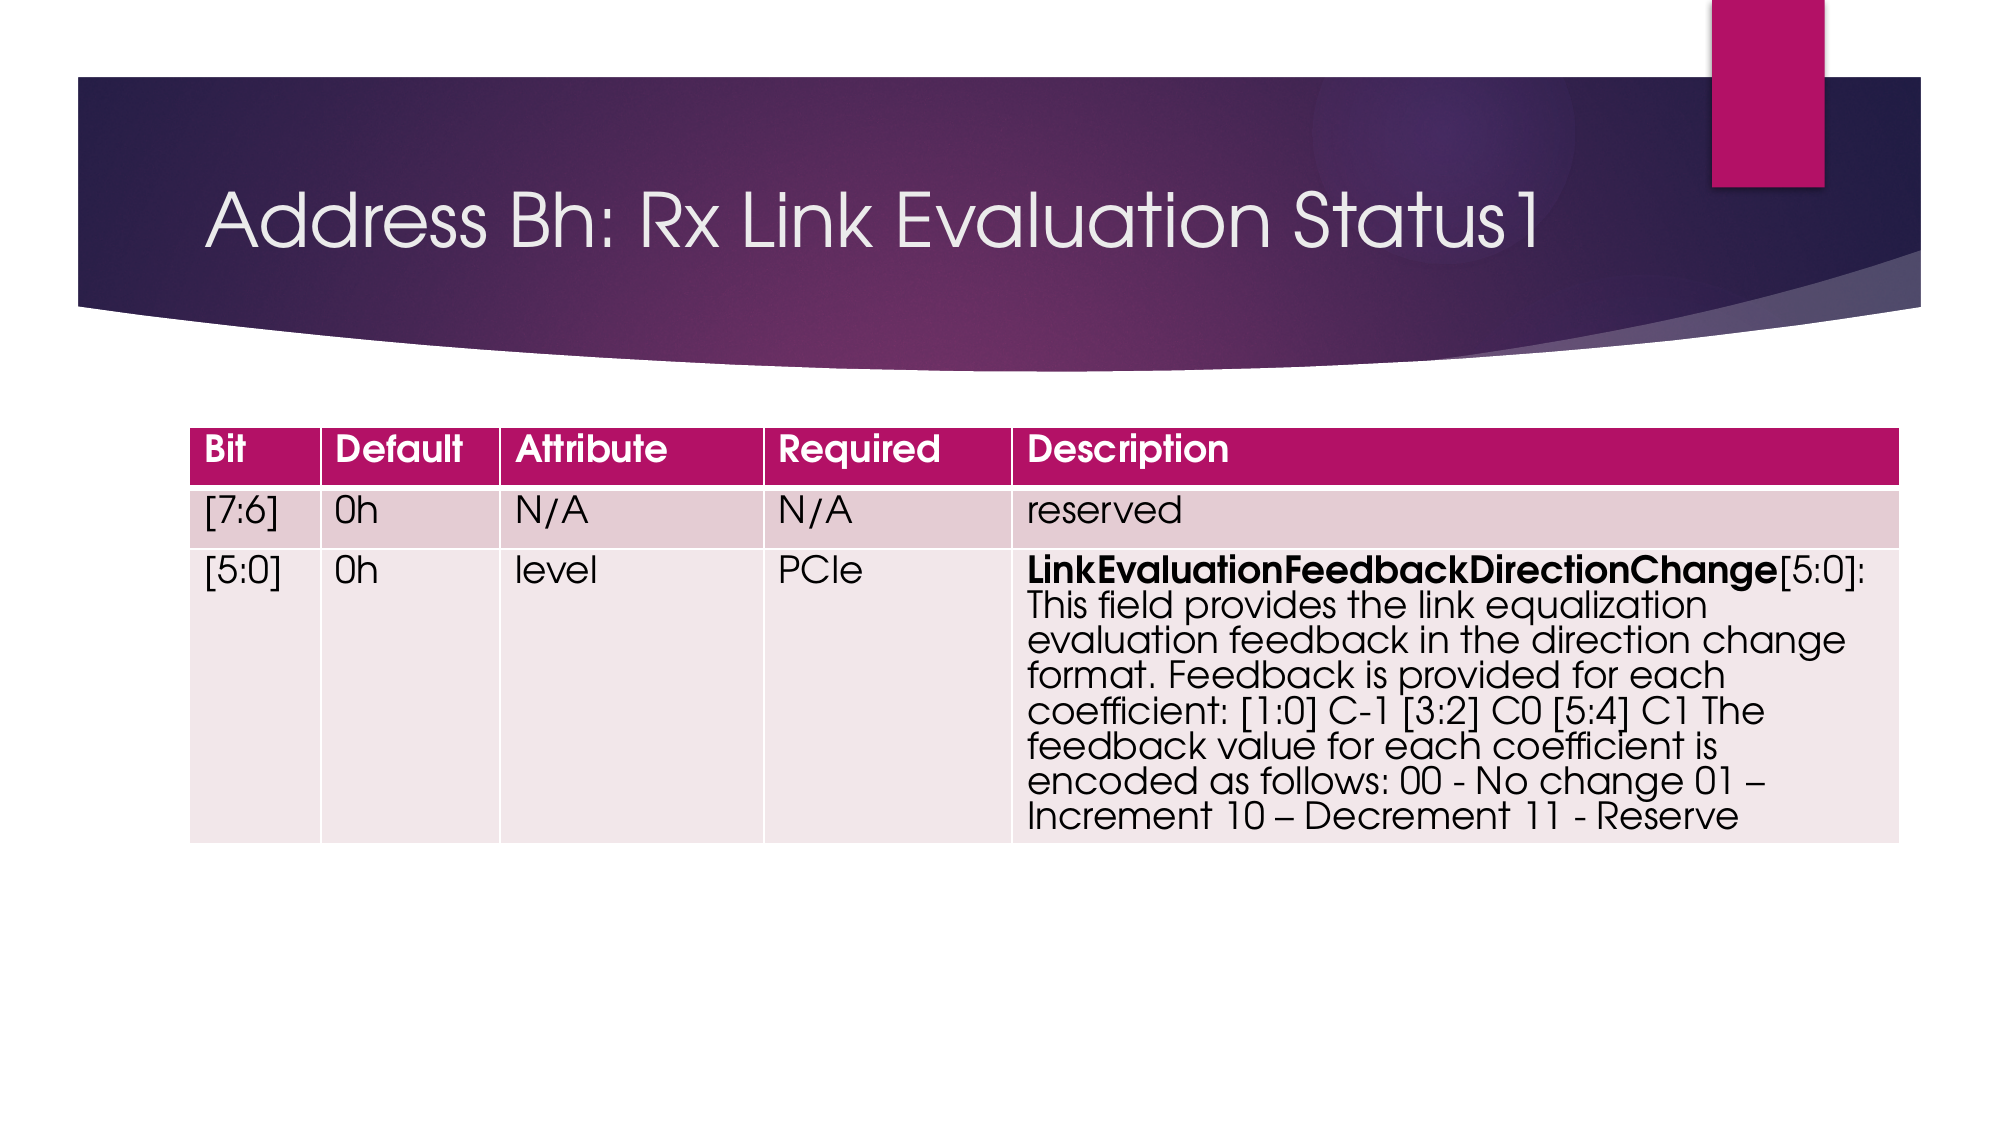

# Address Bh: Rx Link Evaluation Status1
| Bit | Default | Attribute | Required | Description |
| --- | --- | --- | --- | --- |
| [7:6] | 0h | N/A | N/A | reserved |
| [5:0] | 0h | level | PCIe | LinkEvaluationFeedbackDirectionChange[5:0]: This field provides the link equalization evaluation feedback in the direction change format. Feedback is provided for each coefficient: [1:0] C-1 [3:2] C0 [5:4] C1 The feedback value for each coefficient is encoded as follows: 00 - No change 01 – Increment 10 – Decrement 11 - Reserve |